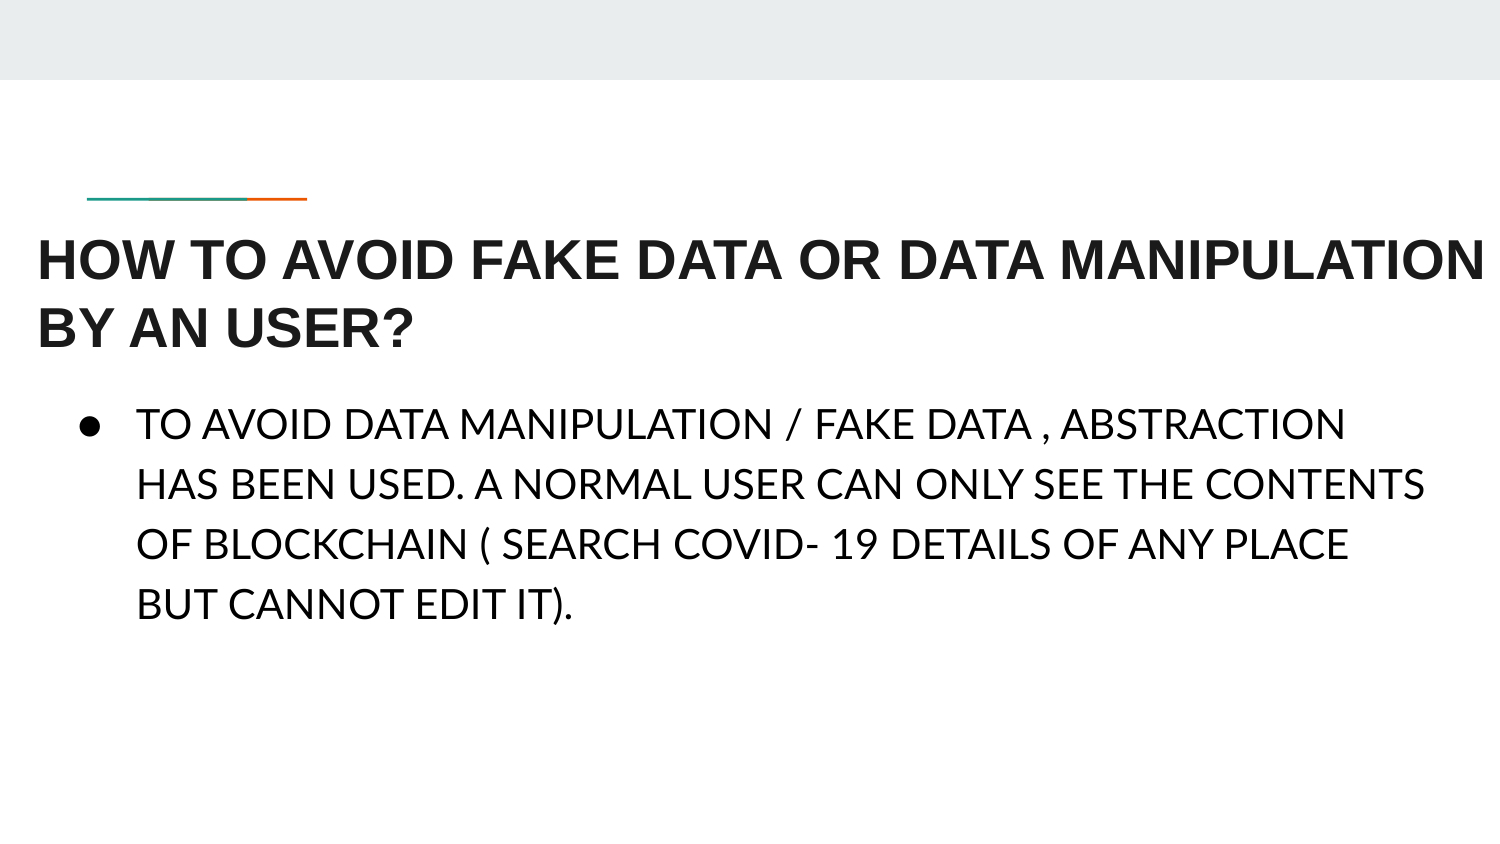

# HOW TO AVOID FAKE DATA OR DATA MANIPULATION BY AN USER?
TO AVOID DATA MANIPULATION / FAKE DATA , ABSTRACTION HAS BEEN USED. A NORMAL USER CAN ONLY SEE THE CONTENTS OF BLOCKCHAIN ( SEARCH COVID- 19 DETAILS OF ANY PLACE BUT CANNOT EDIT IT).